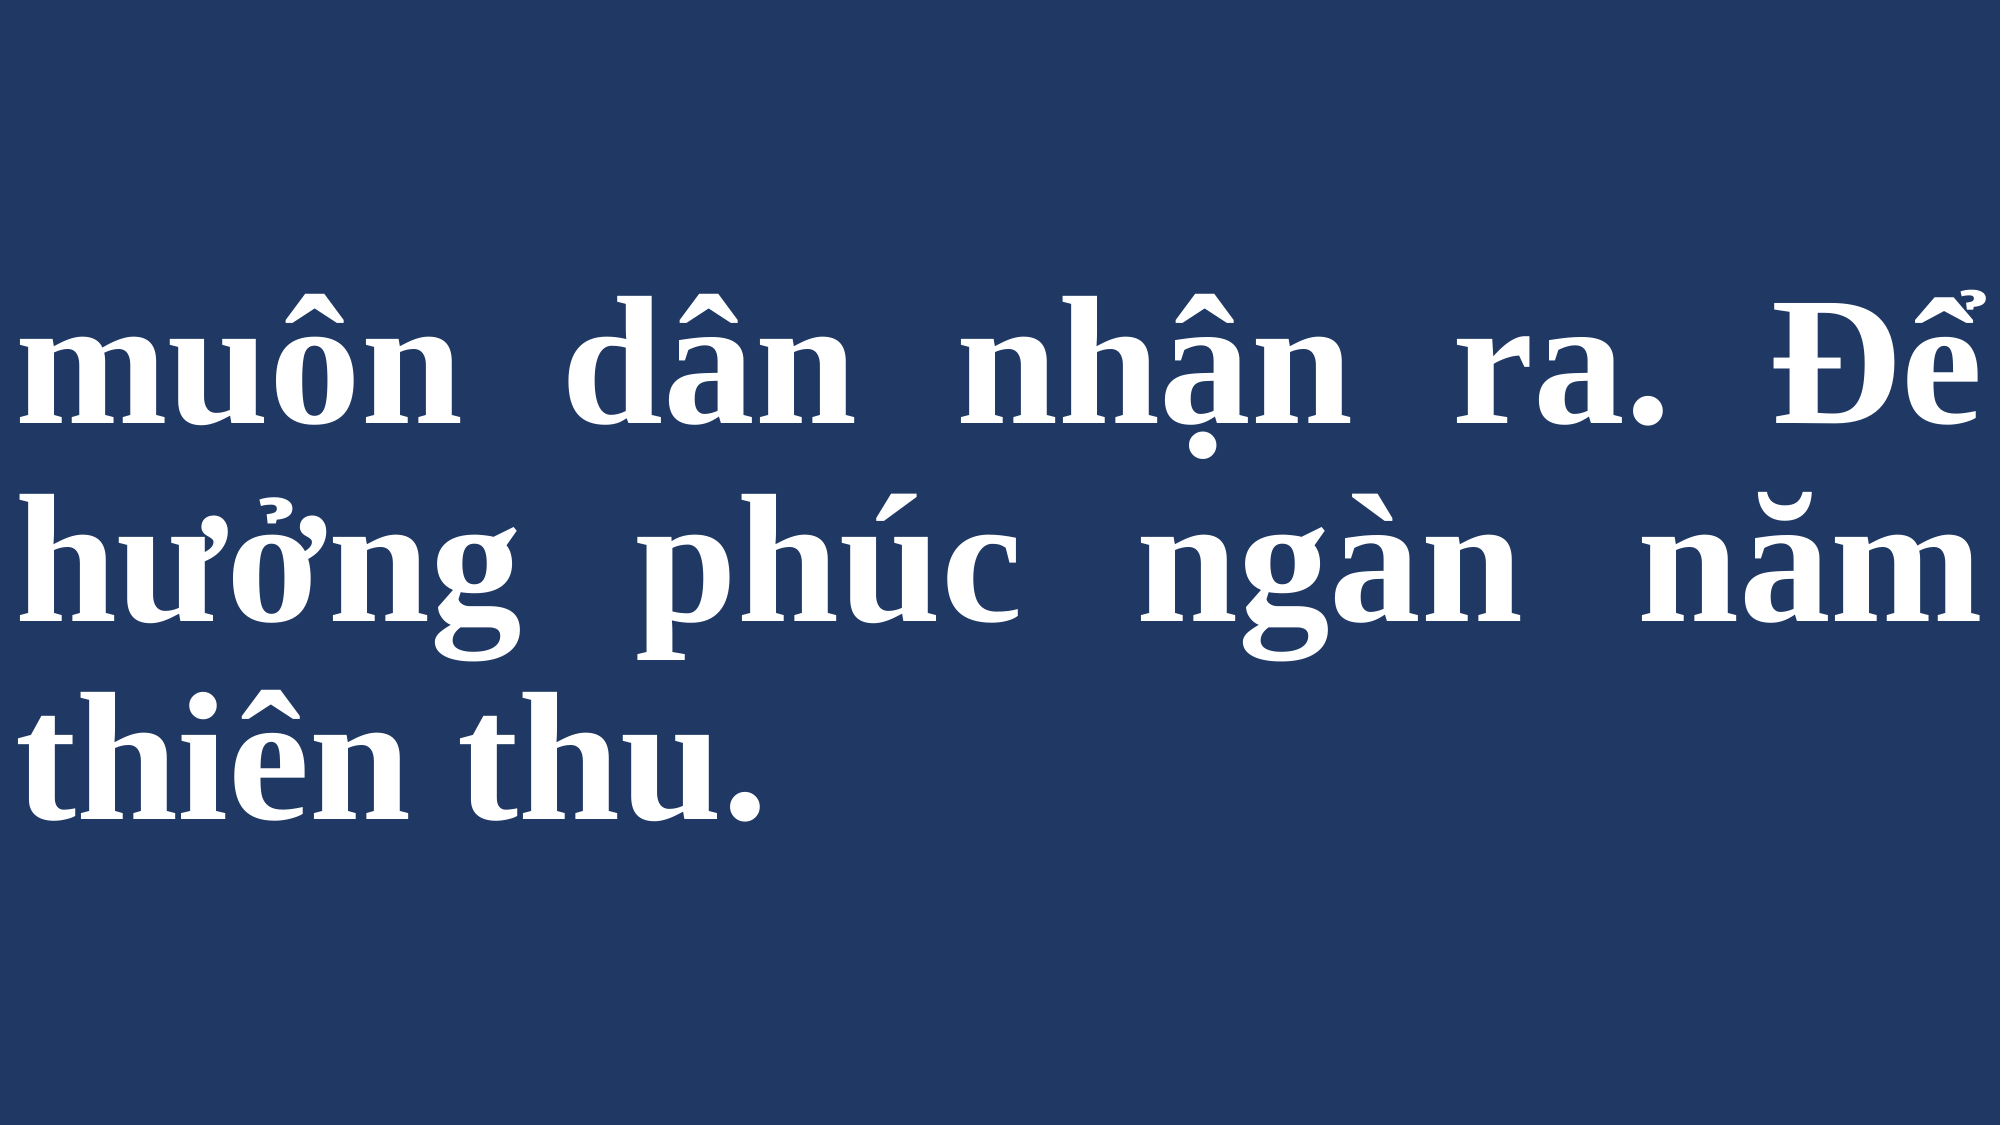

# muôn dân nhận ra. Để hưởng phúc ngàn năm thiên thu.